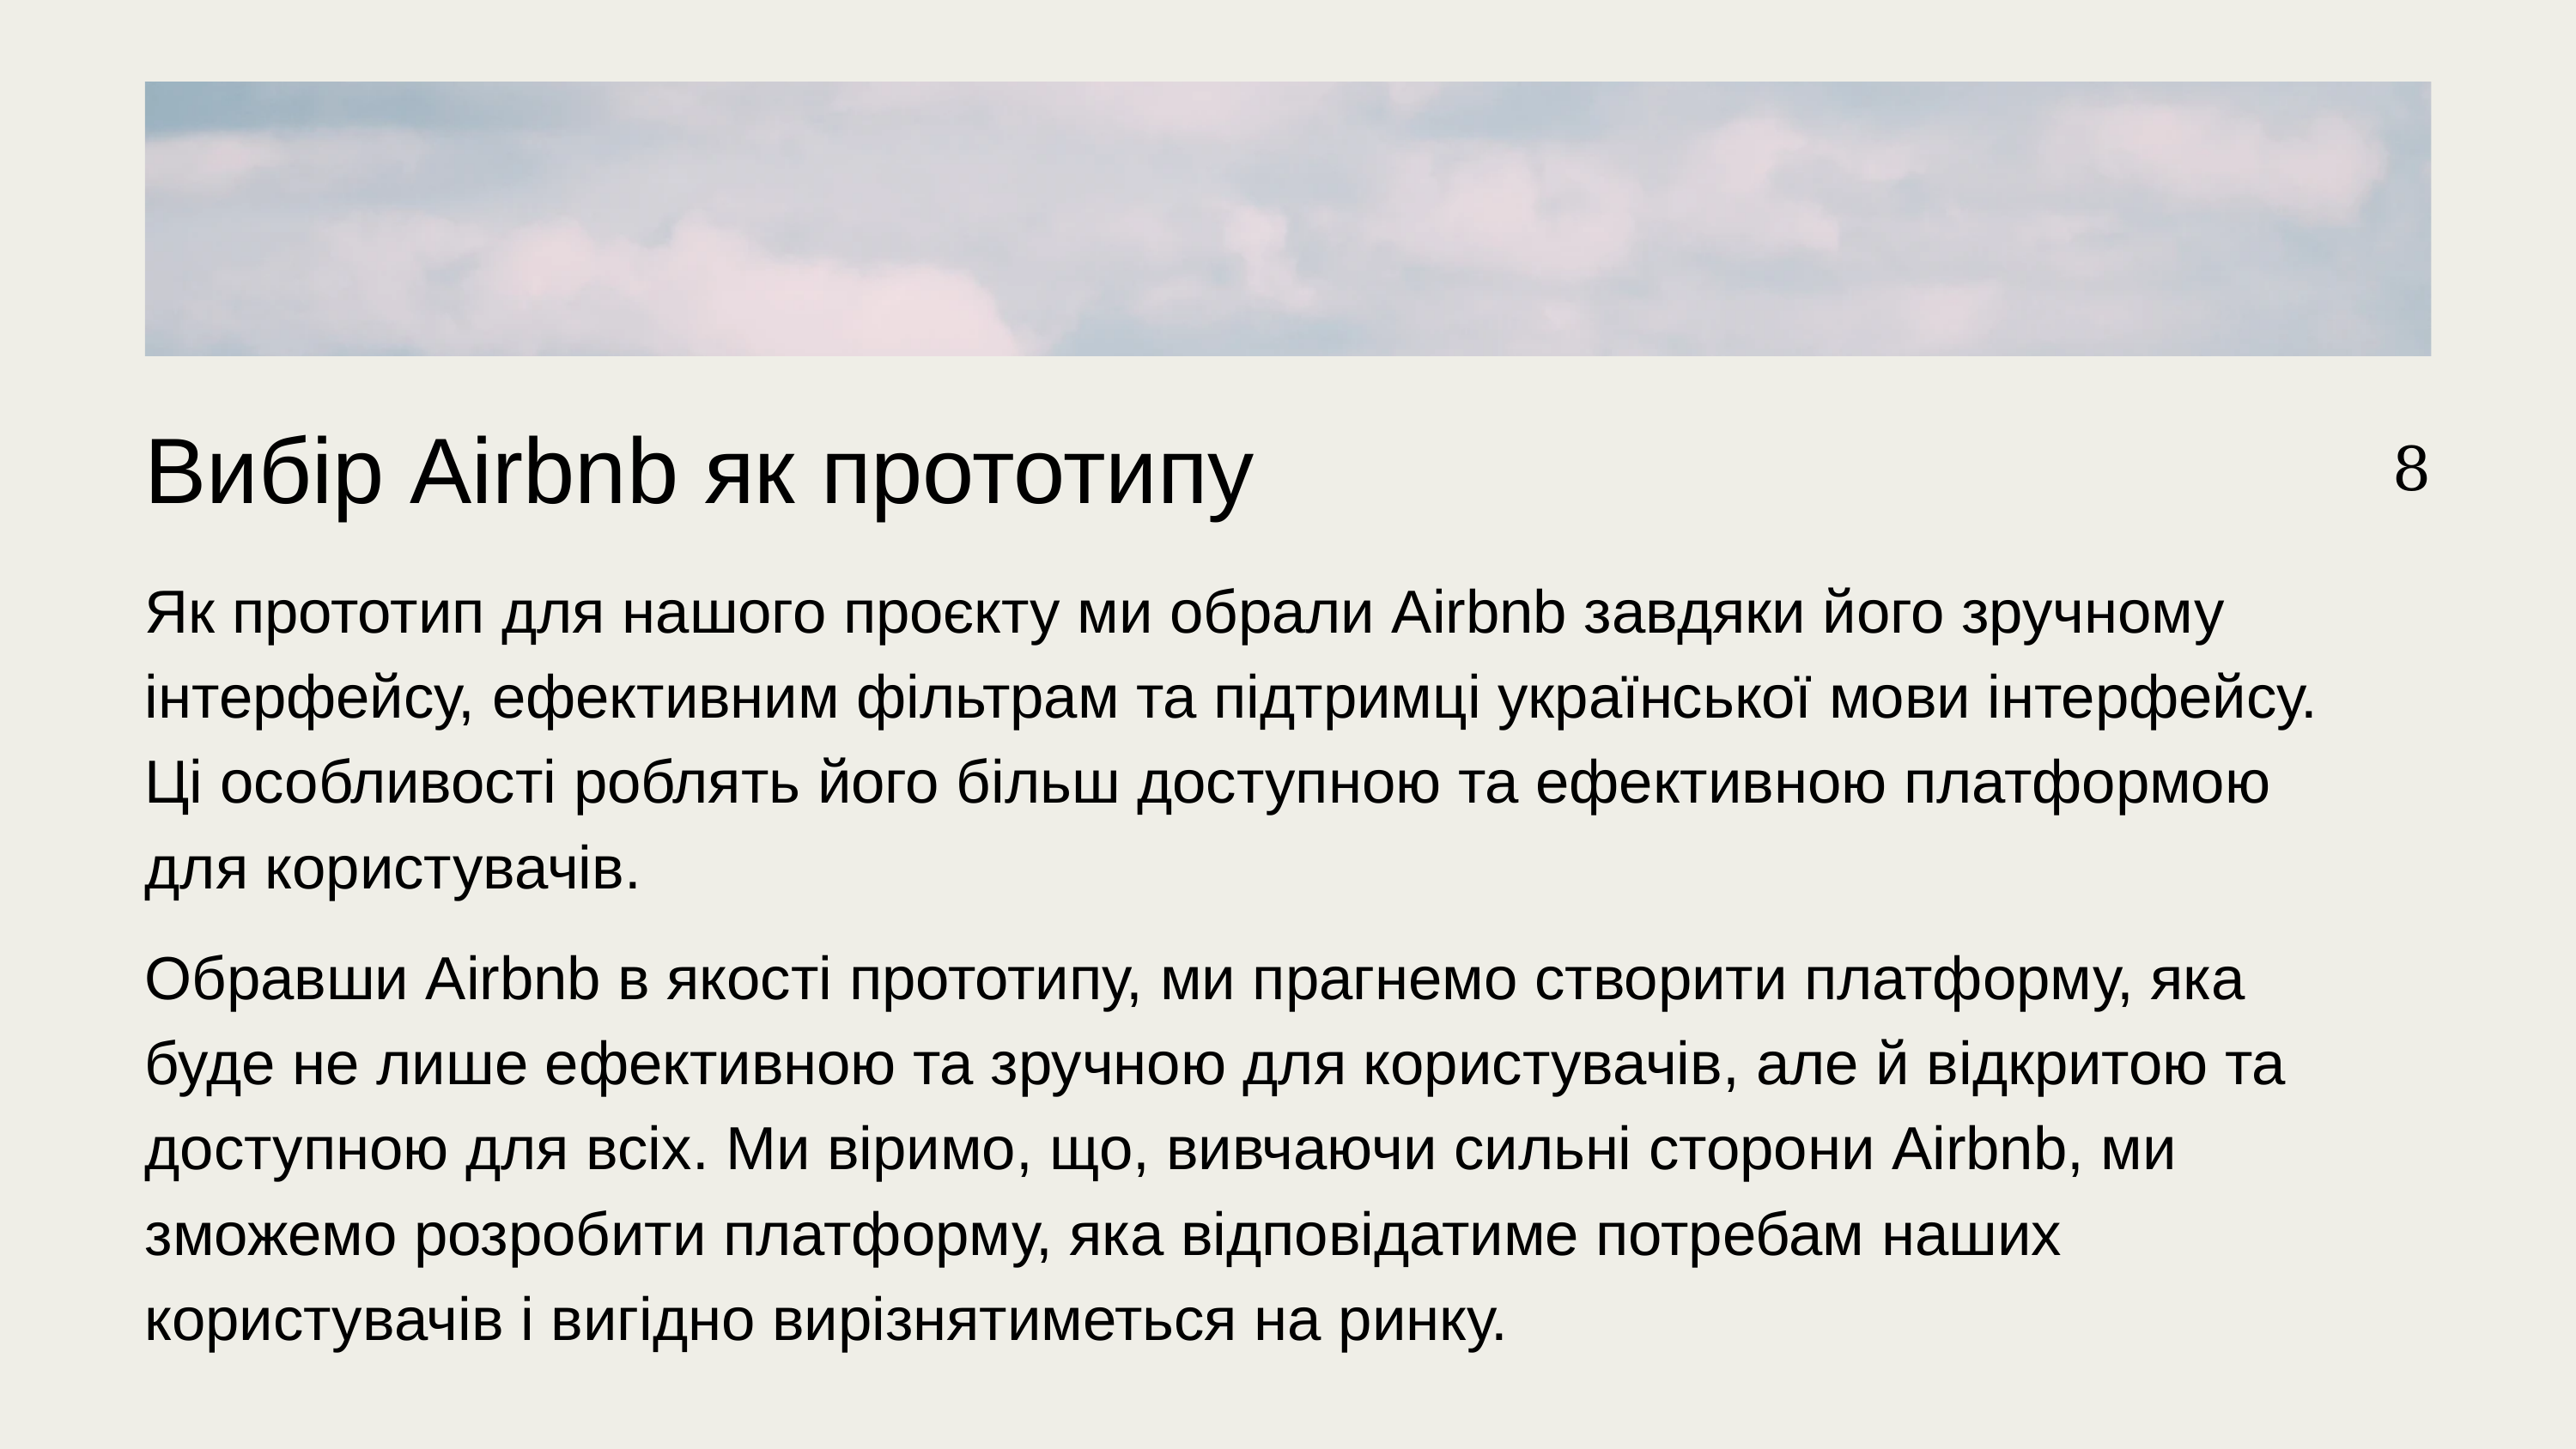

Вибір Airbnb як прототипу
8
Як прототип для нашого проєкту ми обрали Airbnb завдяки його зручному інтерфейсу, ефективним фільтрам та підтримці української мови інтерфейсу. Ці особливості роблять його більш доступною та ефективною платформою для користувачів.
Обравши Airbnb в якості прототипу, ми прагнемо створити платформу, яка буде не лише ефективною та зручною для користувачів, але й відкритою та доступною для всіх. Ми віримо, що, вивчаючи сильні сторони Airbnb, ми зможемо розробити платформу, яка відповідатиме потребам наших користувачів і вигідно вирізнятиметься на ринку.